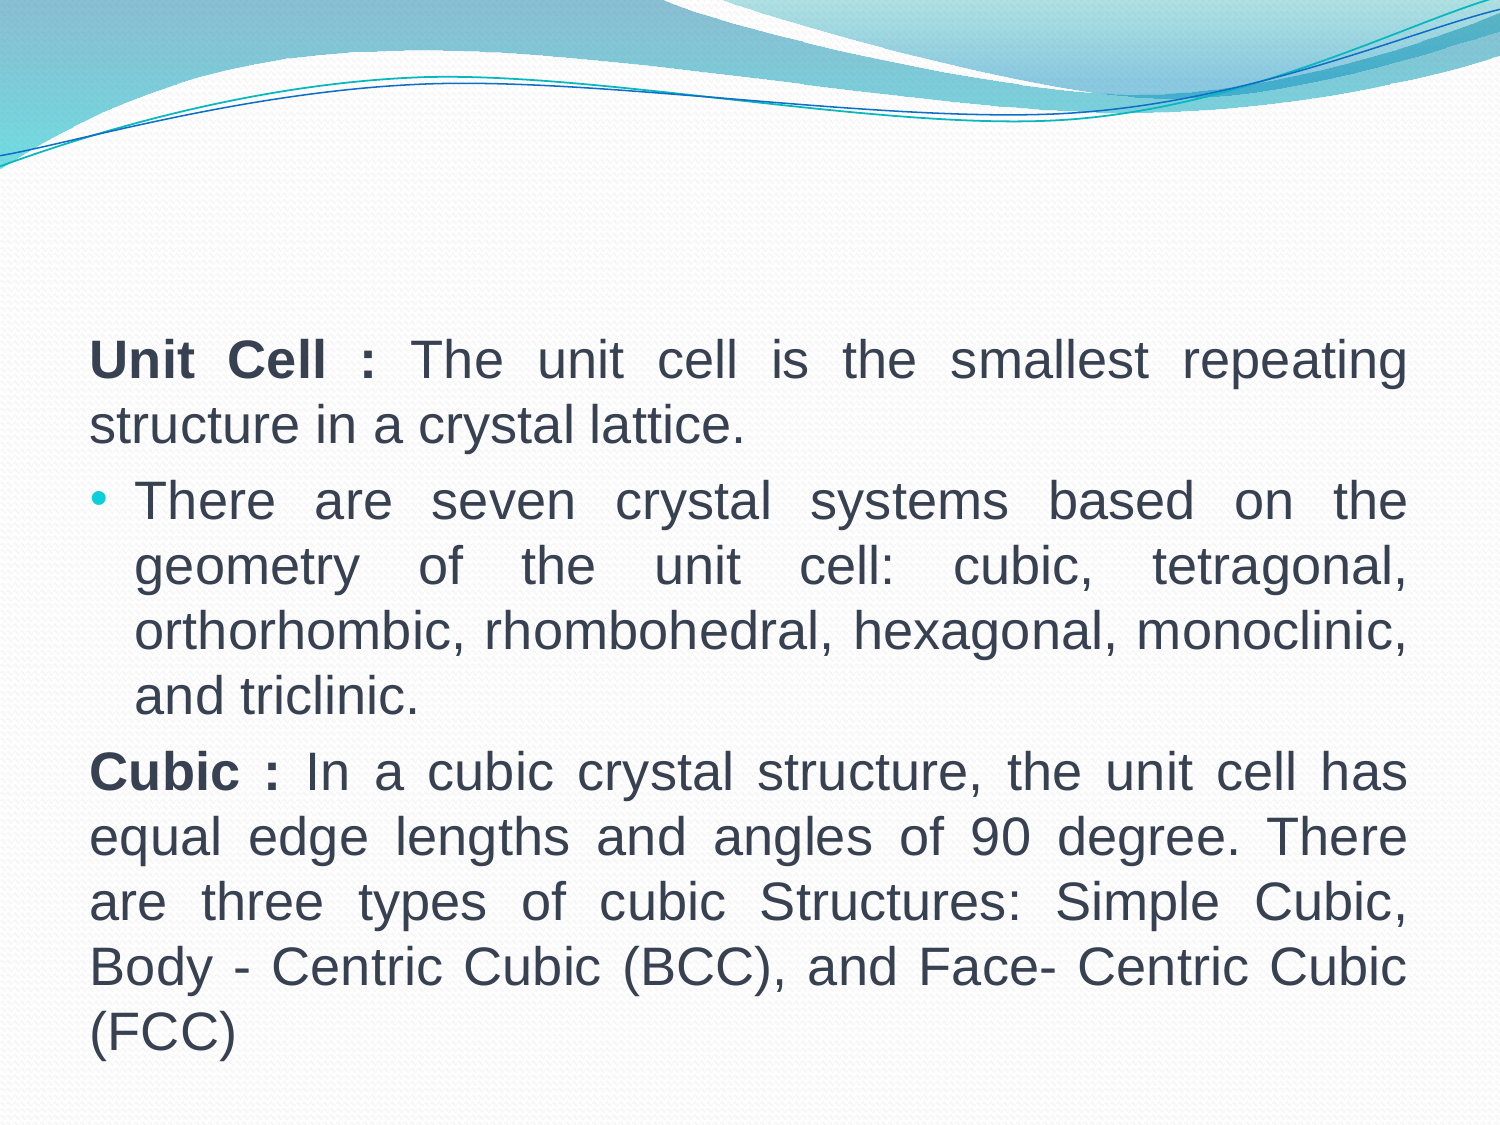

#
Unit Cell : The unit cell is the smallest repeating structure in a crystal lattice.
There are seven crystal systems based on the geometry of the unit cell: cubic, tetragonal, orthorhombic, rhombohedral, hexagonal, monoclinic, and triclinic.
Cubic : In a cubic crystal structure, the unit cell has equal edge lengths and angles of 90 degree. There are three types of cubic Structures: Simple Cubic, Body - Centric Cubic (BCC), and Face- Centric Cubic (FCC)